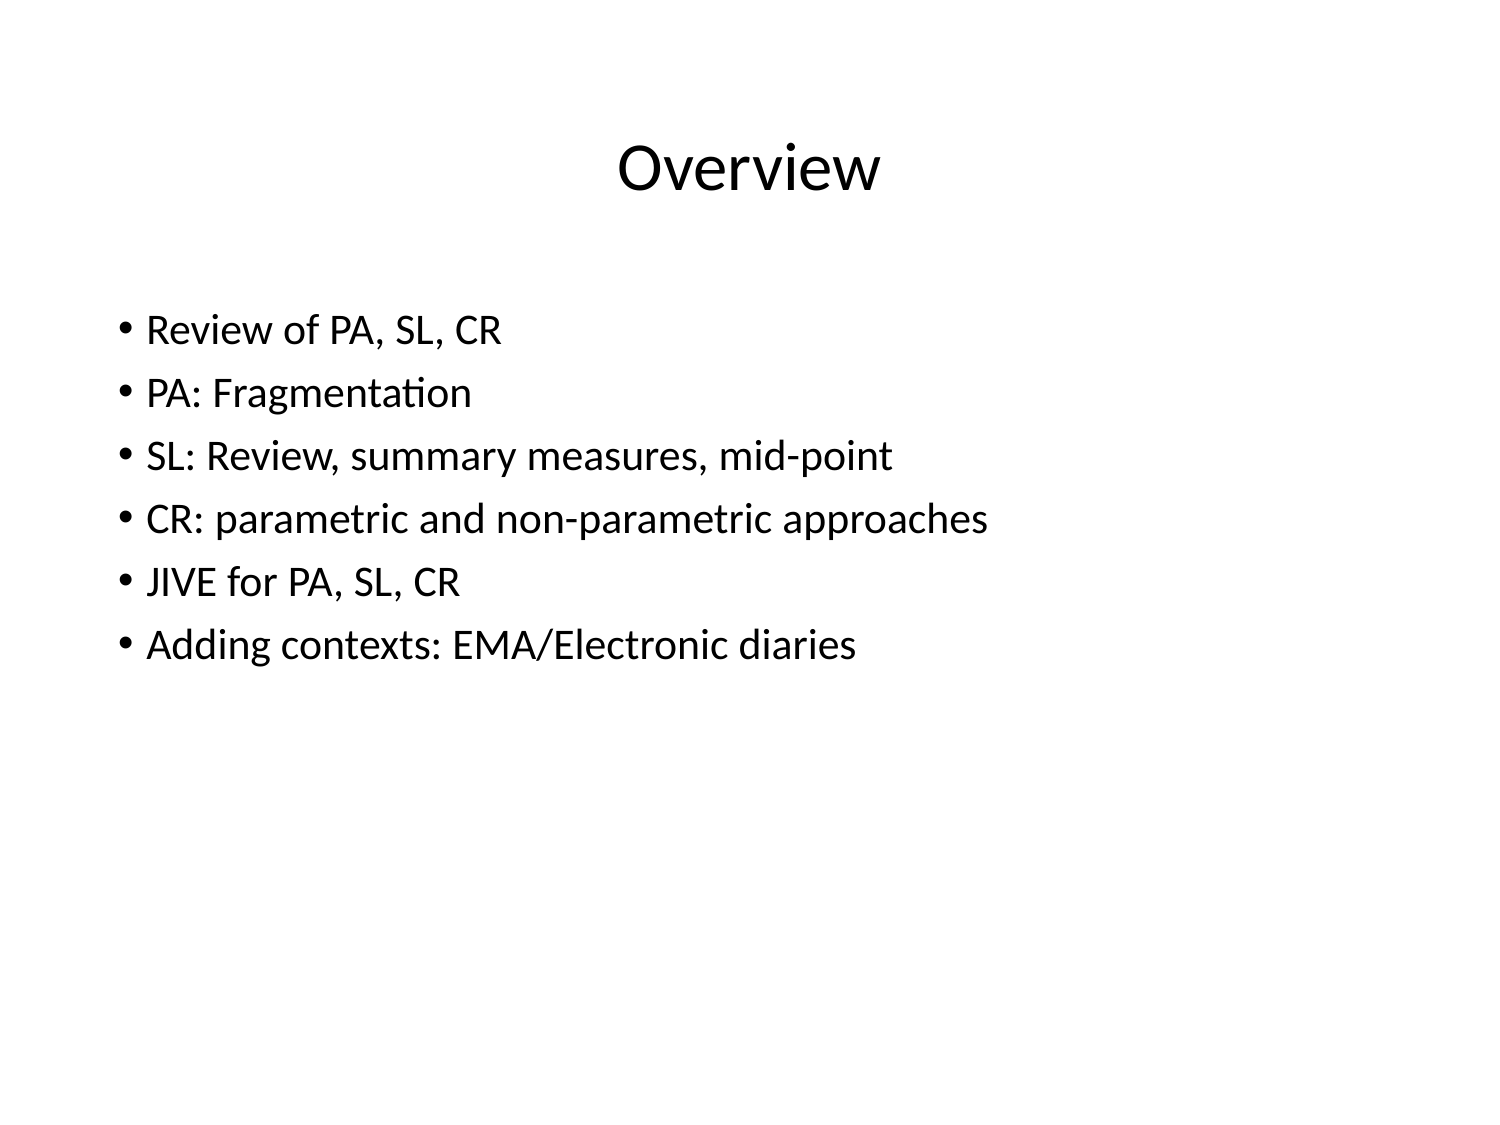

# Overview
Review of PA, SL, CR
PA: Fragmentation
SL: Review, summary measures, mid-point
CR: parametric and non-parametric approaches
JIVE for PA, SL, CR
Adding contexts: EMA/Electronic diaries